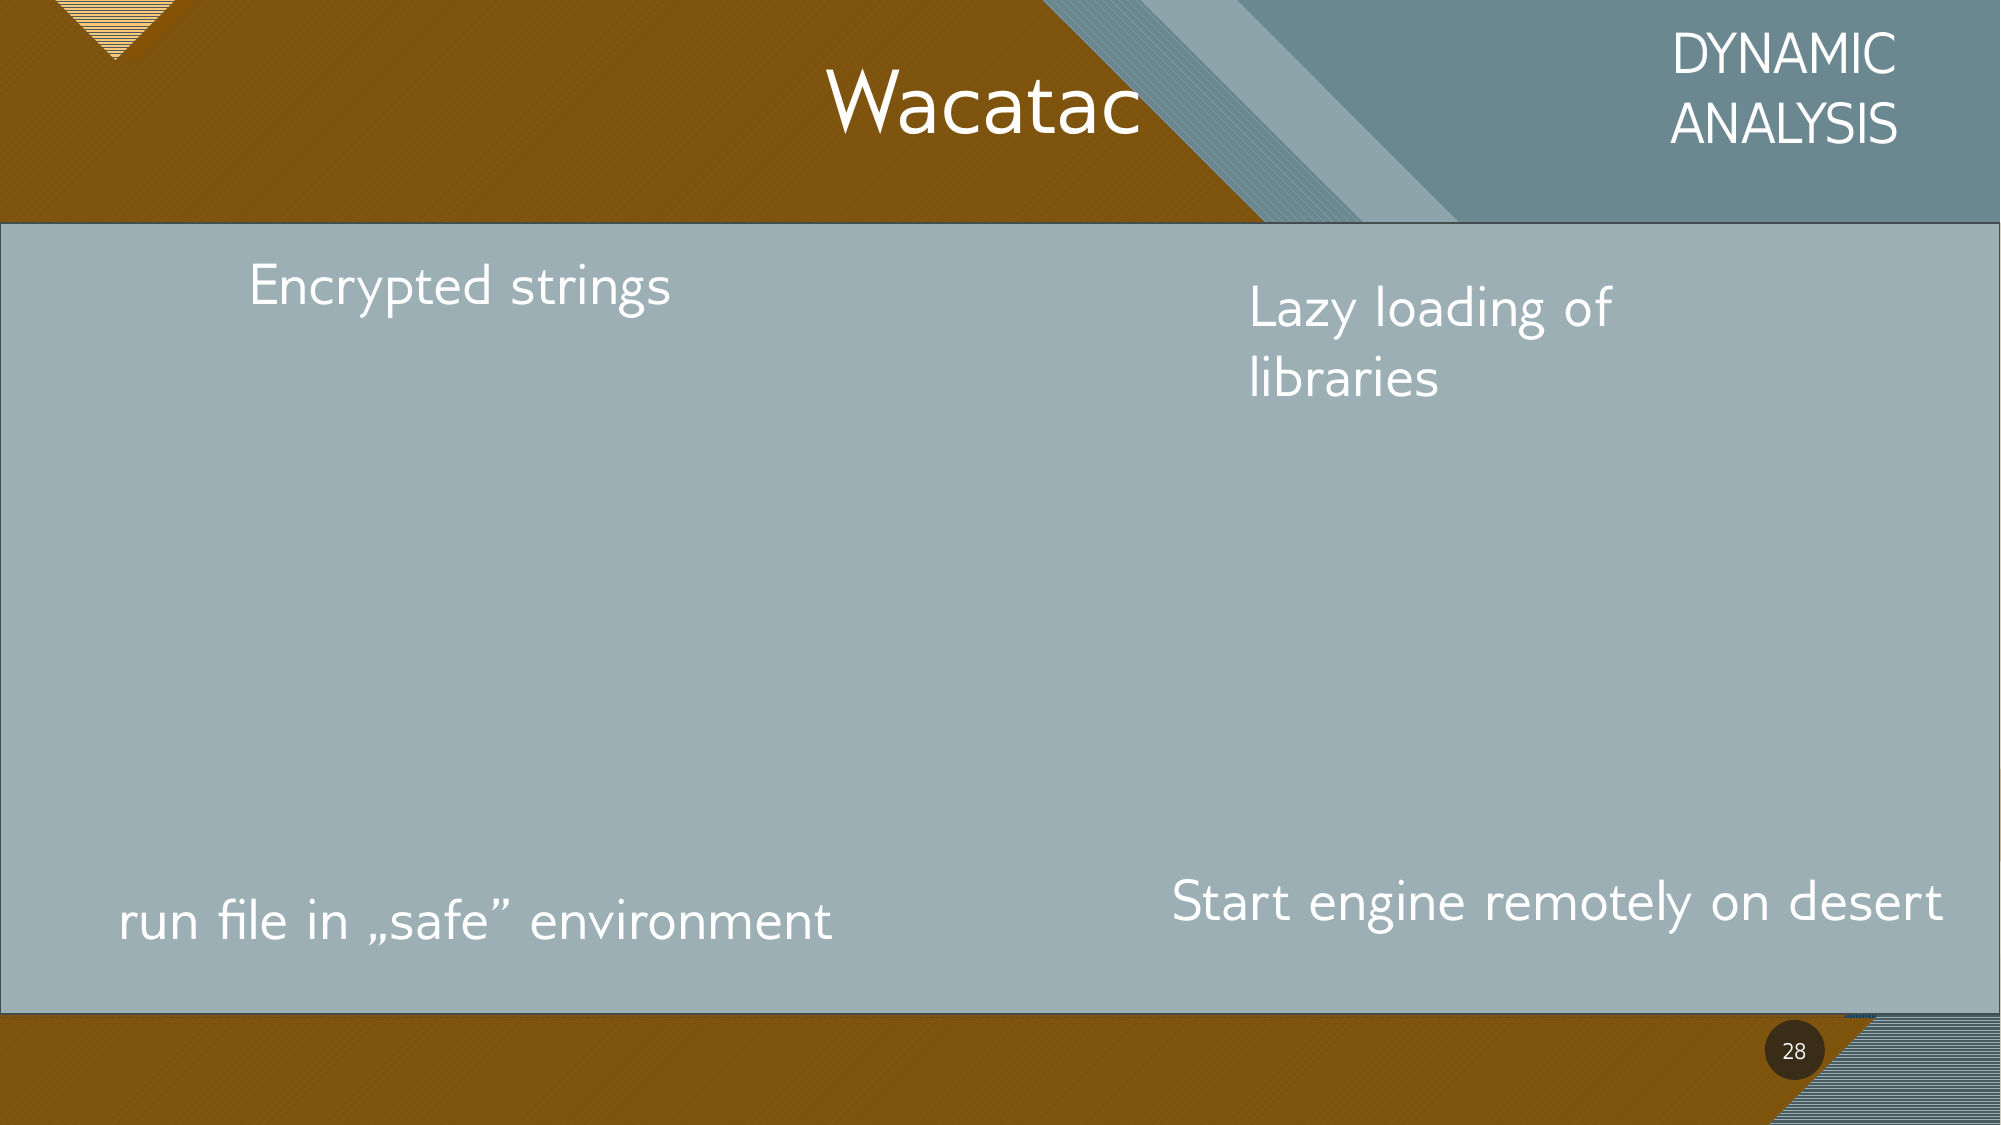

DYNAMIC
ANALYSIS
Wacatac

Encrypted strings
Lazy loading of libraries

Start engine remotely on desert
run file in „safe” environment
28